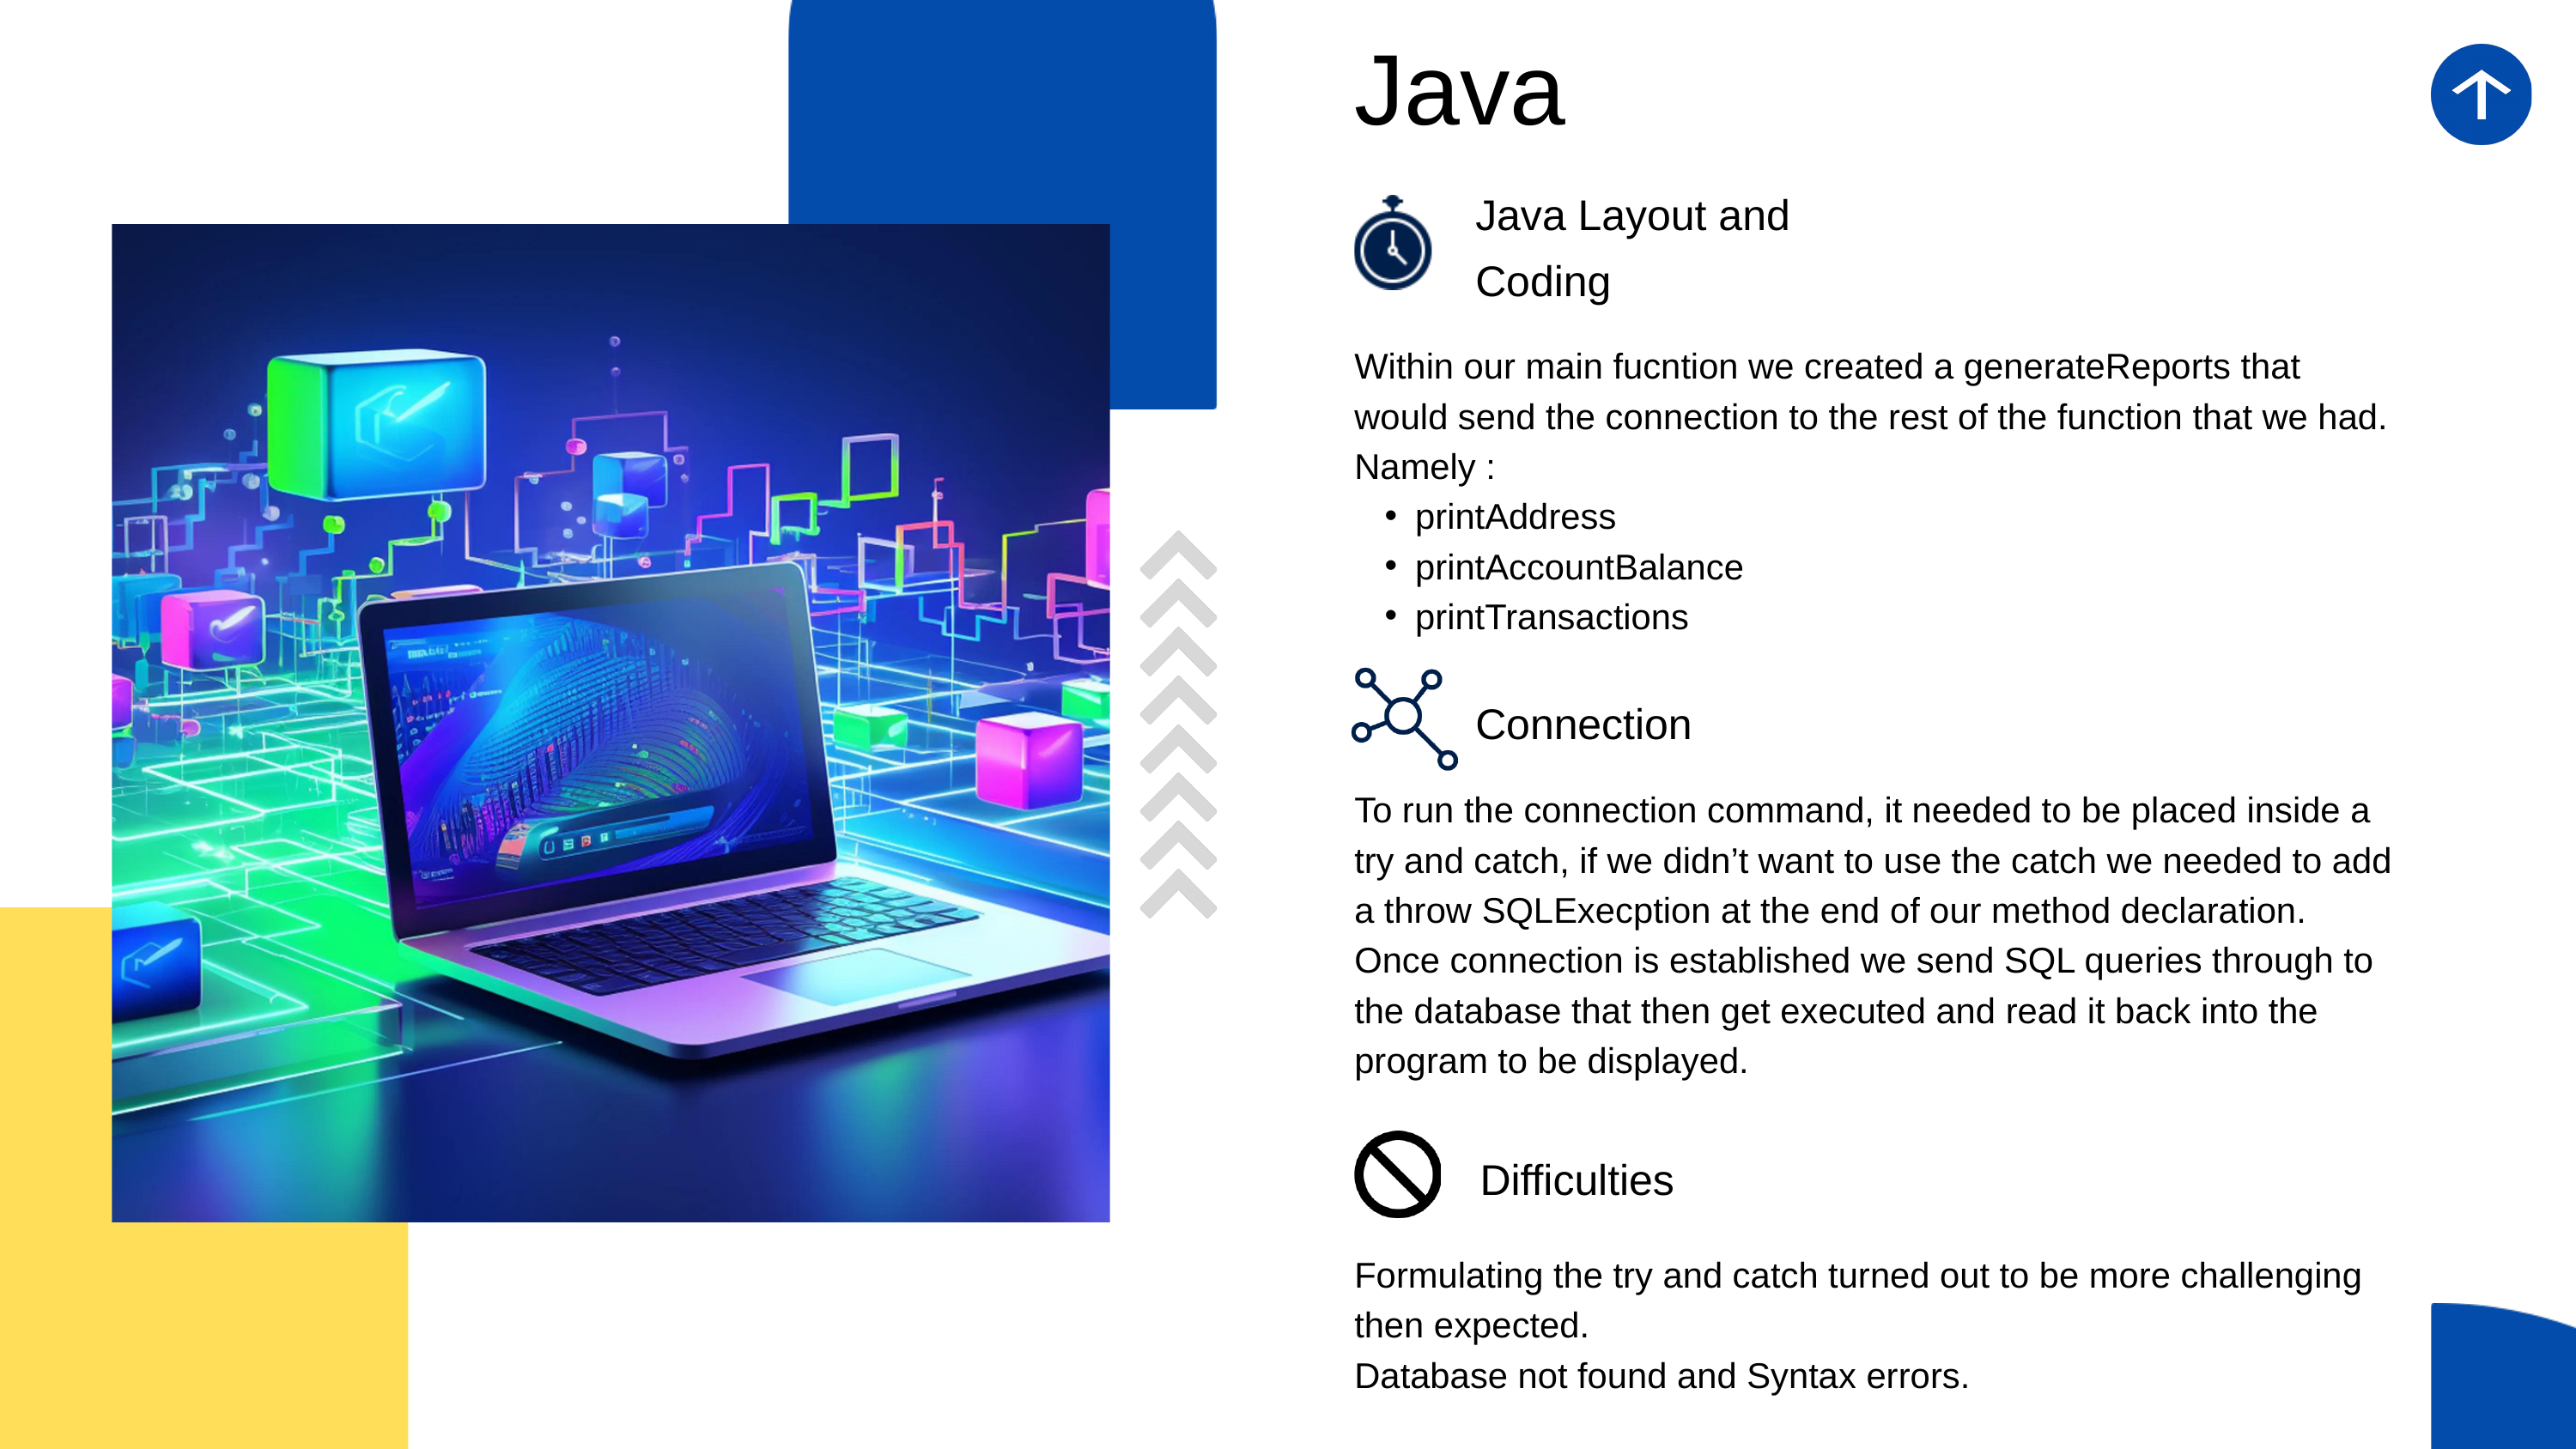

Java

Java Layout and Coding

Within our main fucntion we created a generateReports that would send the connection to the rest of the function that we had. Namely :
printAddress
printAccountBalance
printTransactions

Connection
To run the connection command, it needed to be placed inside a try and catch, if we didn’t want to use the catch we needed to add a throw SQLExecption at the end of our method declaration. Once connection is established we send SQL queries through to the database that then get executed and read it back into the program to be displayed.

Difficulties
Formulating the try and catch turned out to be more challenging then expected.
Database not found and Syntax errors.